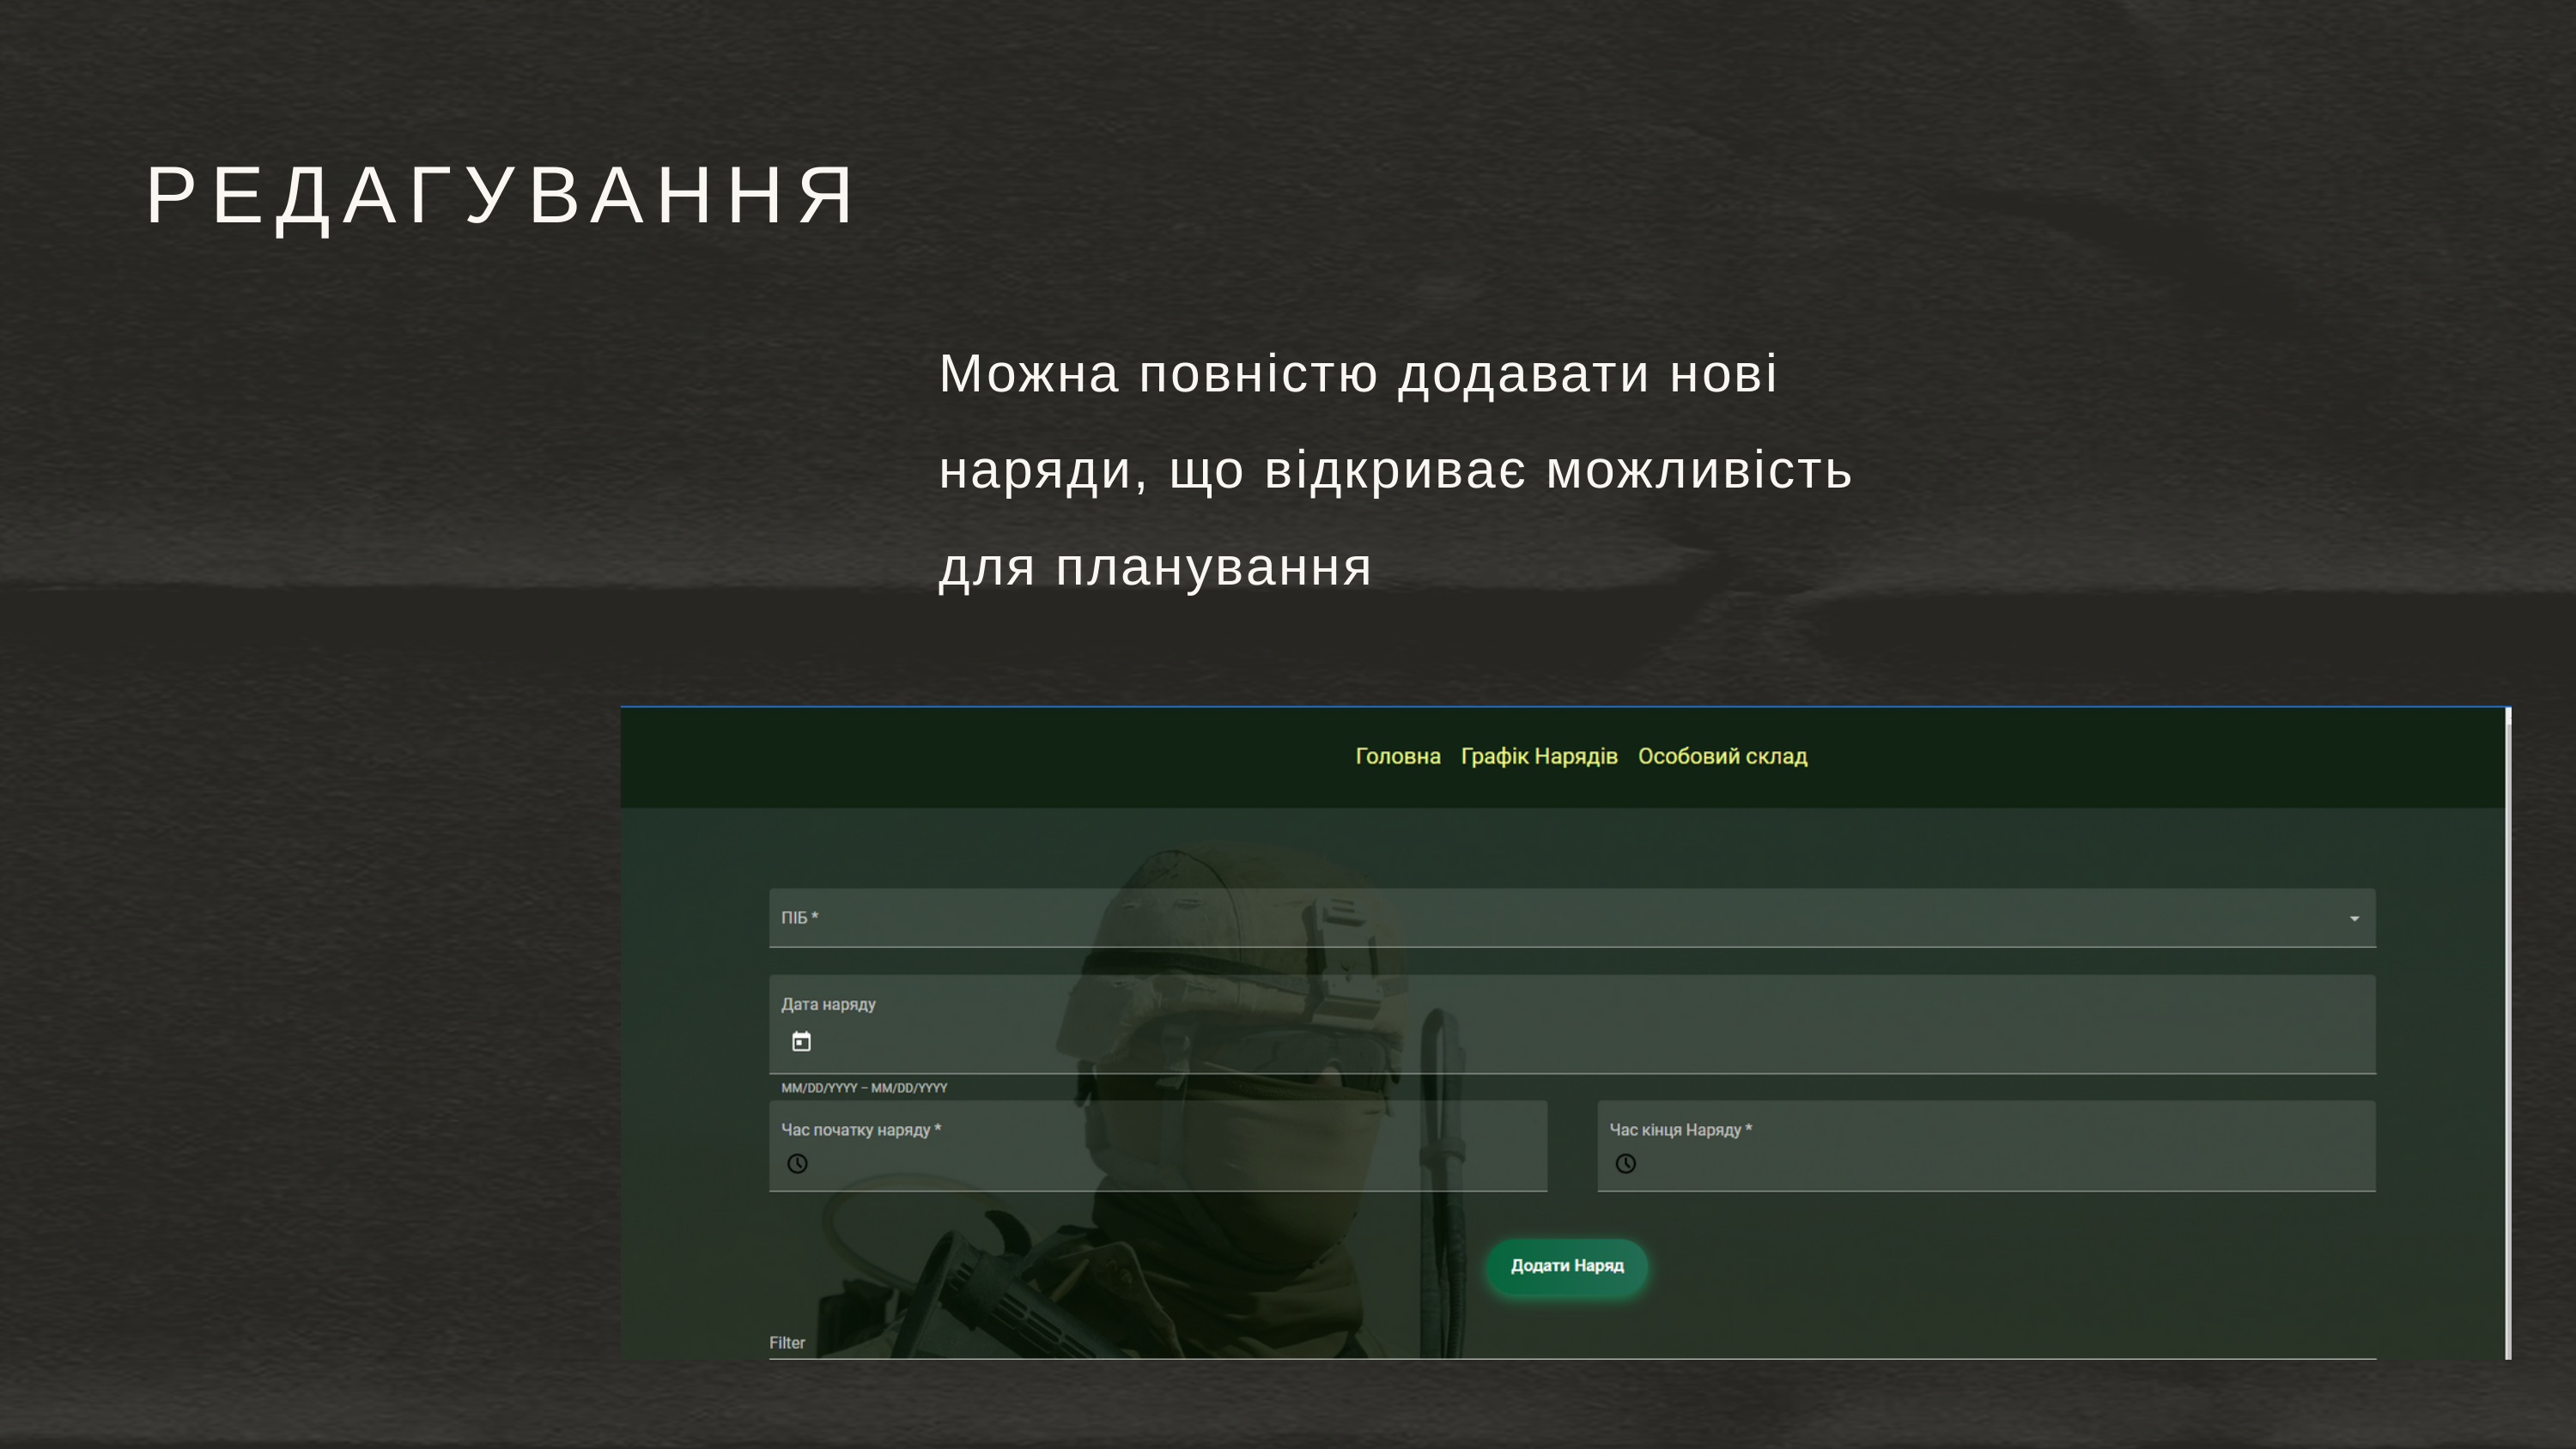

РЕДАГУВАННЯ
Можна повністю додавати нові наряди, що відкриває можливість для планування